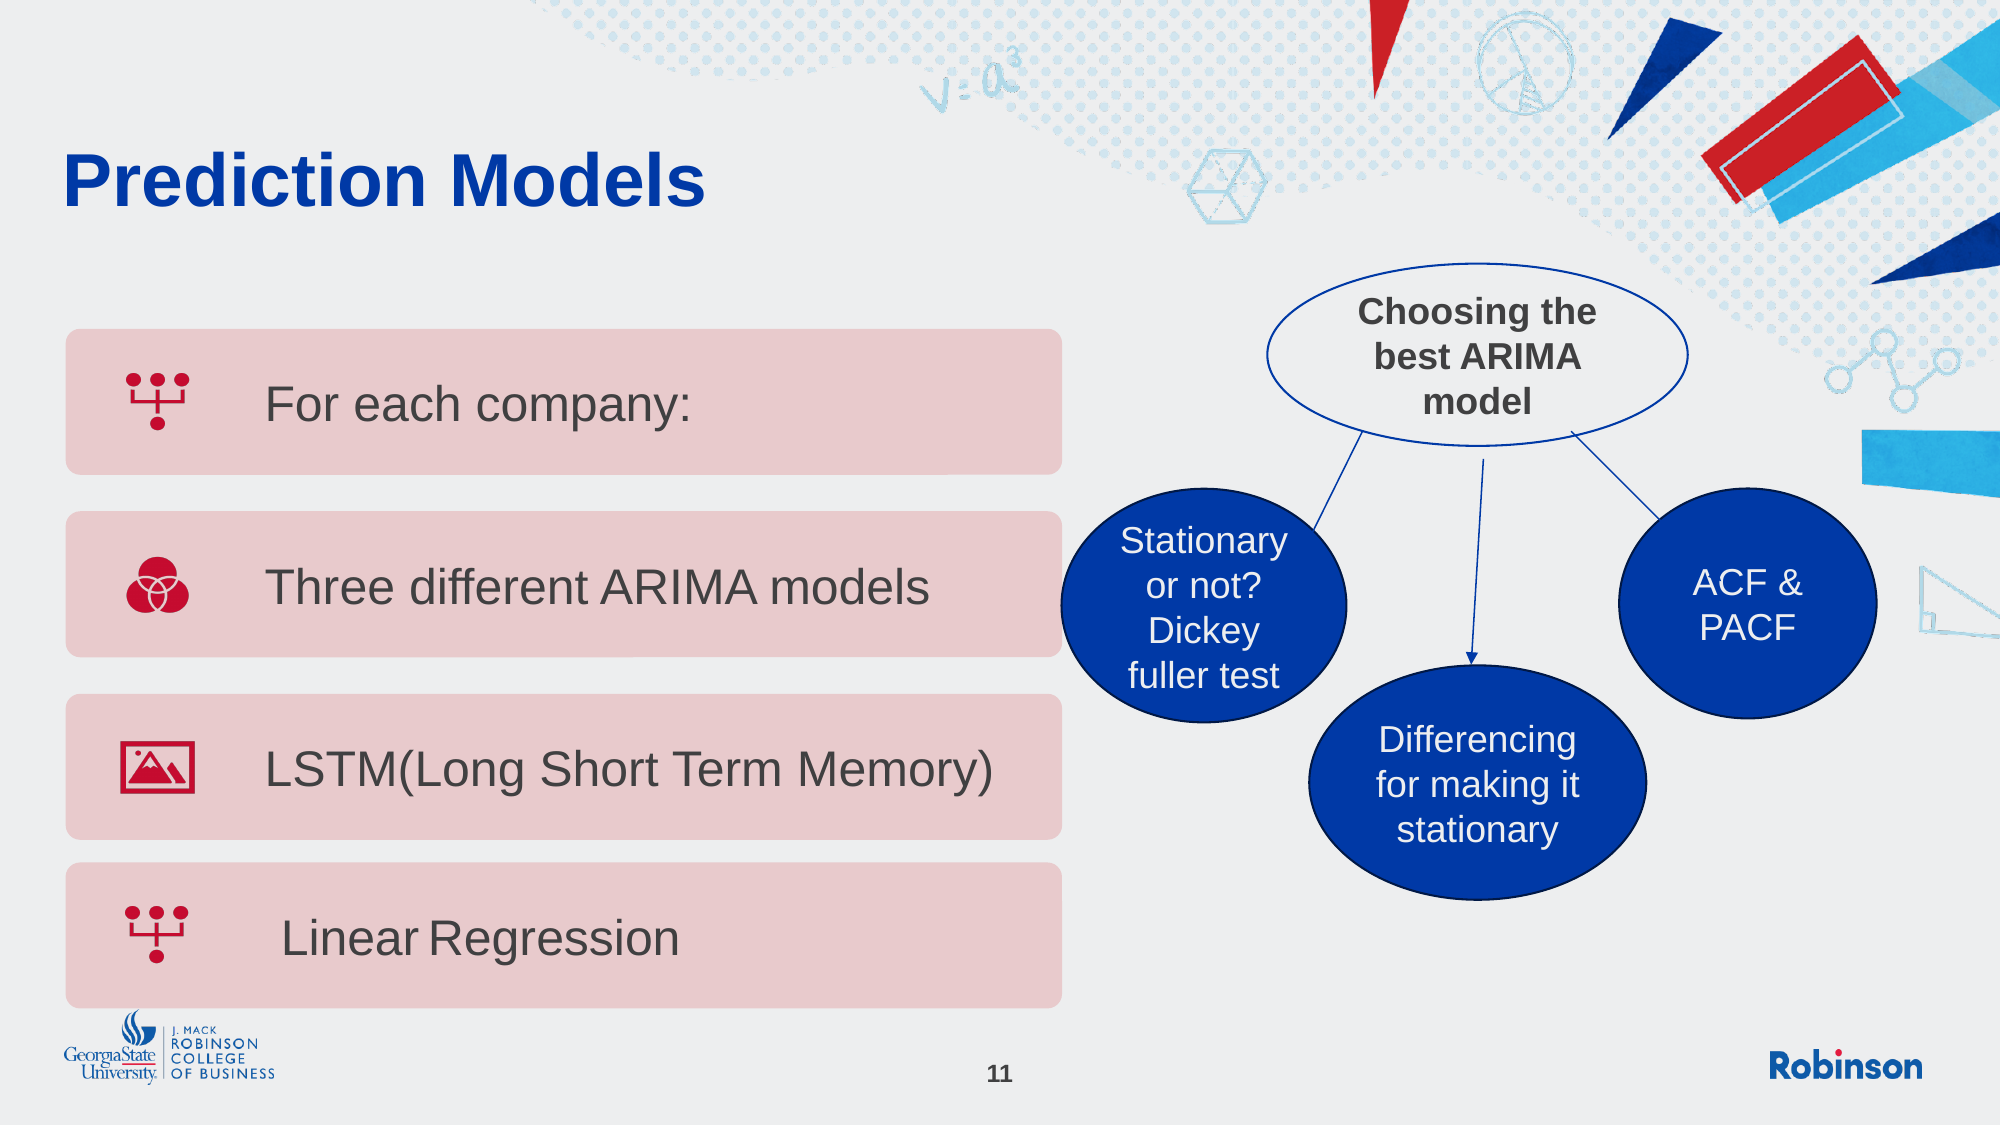

# Prediction Models
Choosing the best ARIMA model

For each company:

Three different ARIMA models

LSTM(Long Short Term Memory)

ACF & PACF
Stationary or not?
Dickey fuller test
Differencing for making it stationary
              Linear Regression

11